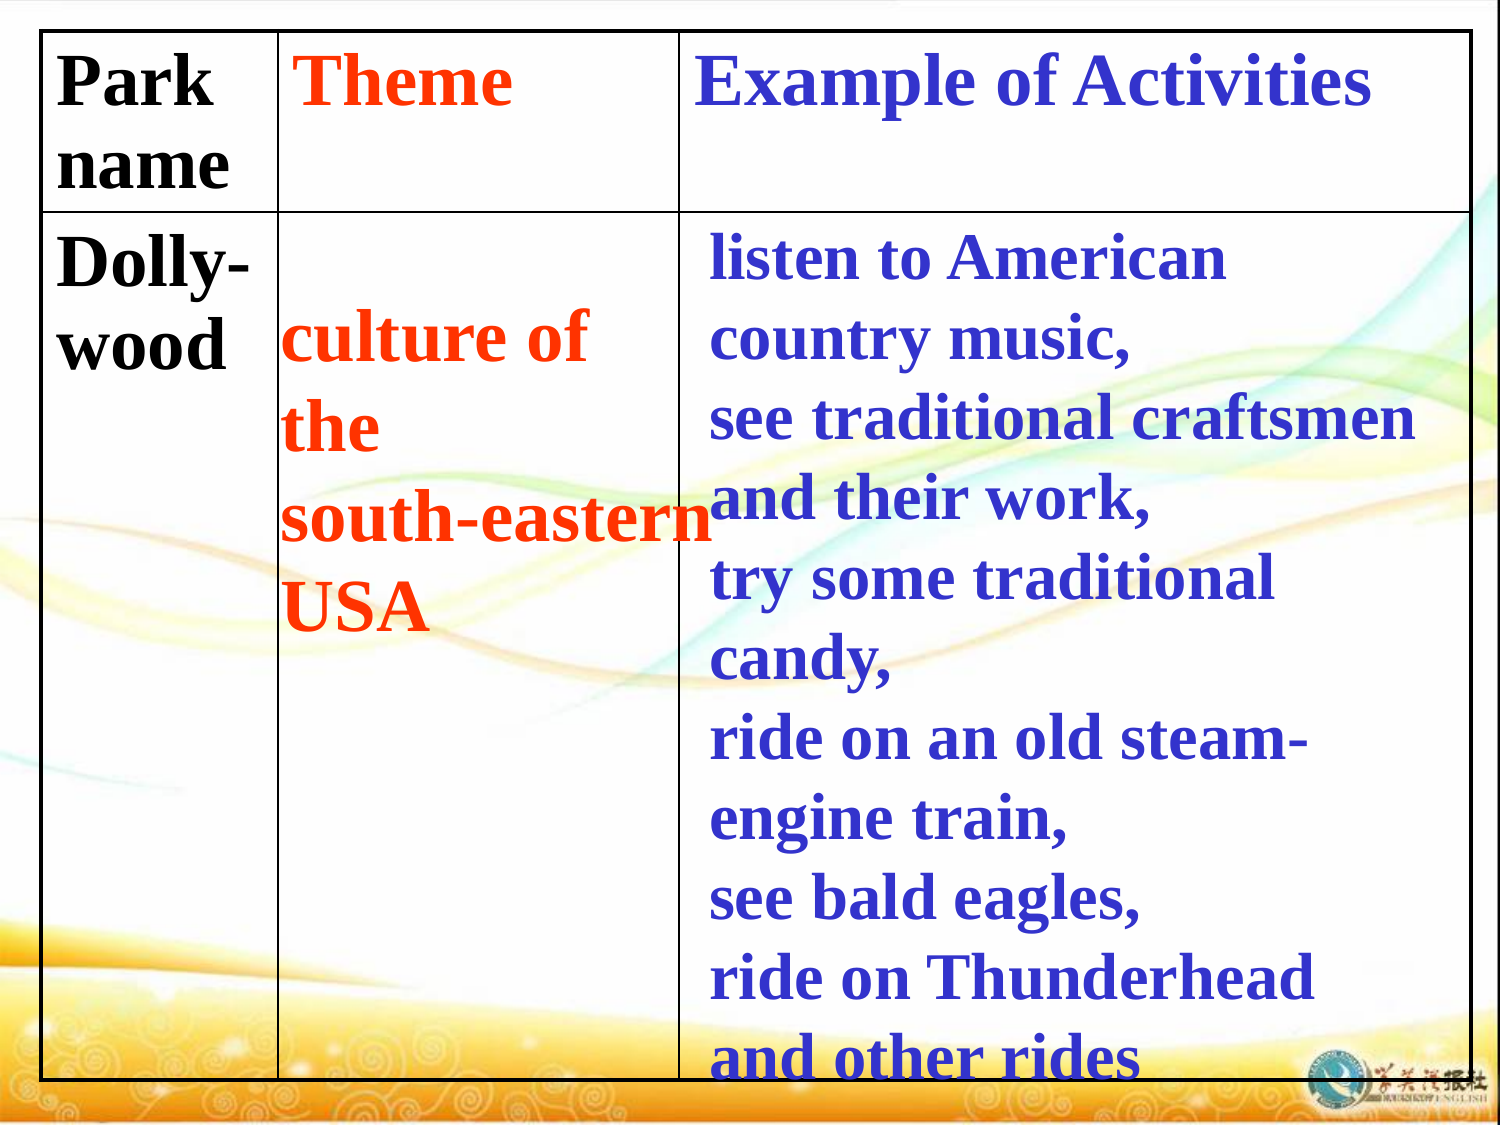

| Park name | Theme | Example of Activities |
| --- | --- | --- |
| Dolly- wood |  |  |
listen to American country music,
see traditional craftsmen and their work,
try some traditional candy,
ride on an old steam-engine train,
see bald eagles,
ride on Thunderhead and other rides
culture of
the
south-eastern
USA